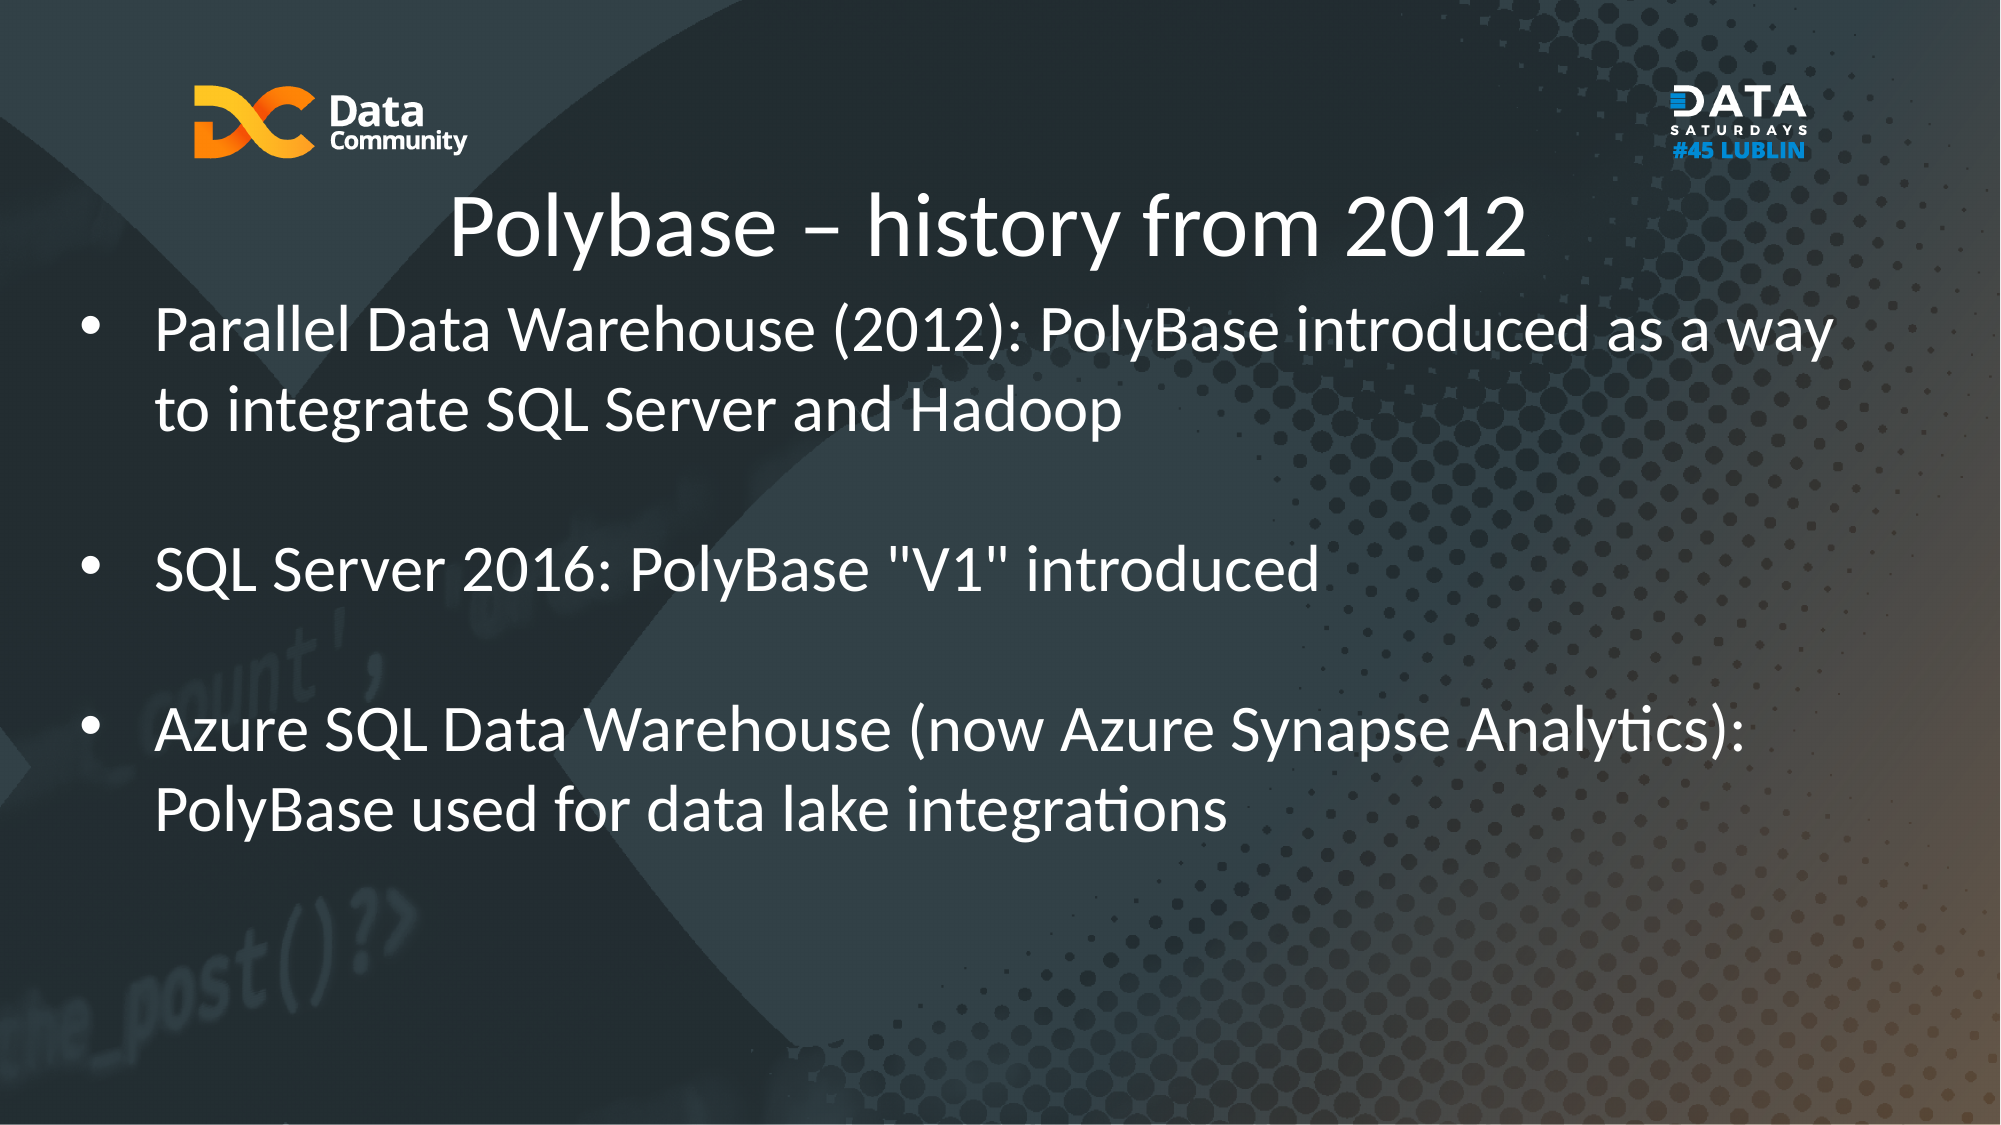

Polybase – history from 2012
Parallel Data Warehouse (2012): PolyBase introduced as a way to integrate SQL Server and Hadoop

SQL Server 2016: PolyBase "V1" introduced

Azure SQL Data Warehouse (now Azure Synapse Analytics): PolyBase used for data lake integrations